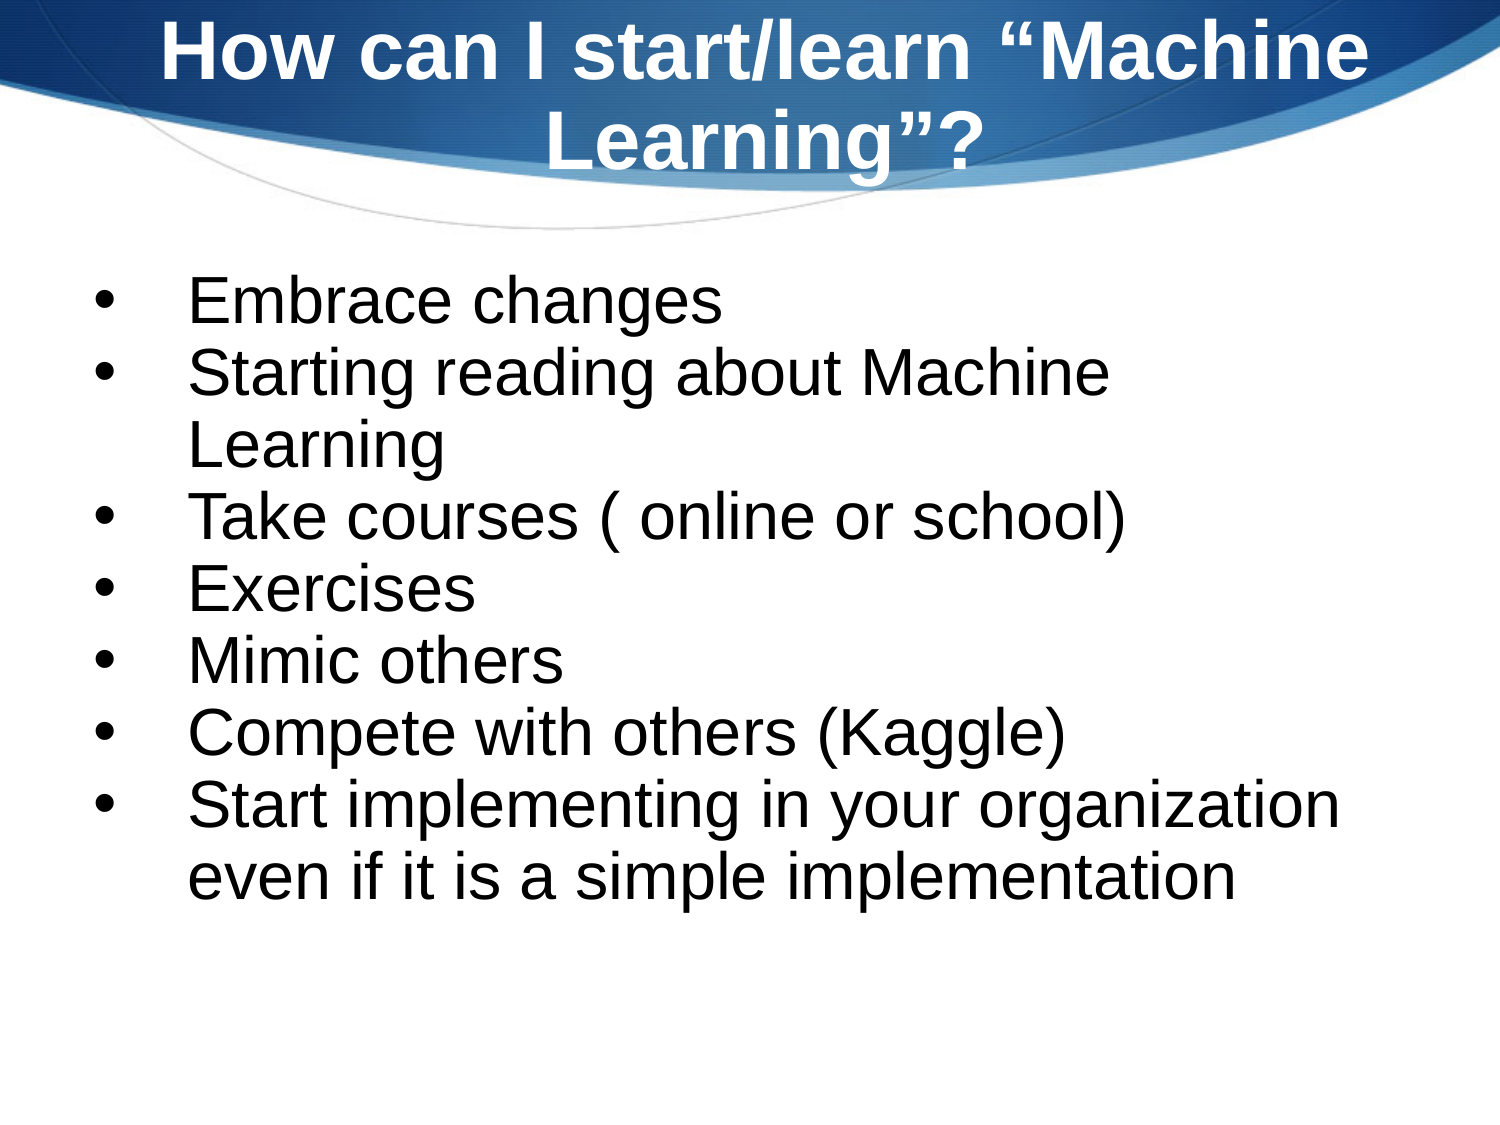

How can I start/learn “Machine Learning”?
Embrace changes
Starting reading about Machine Learning
Take courses ( online or school)
Exercises
Mimic others
Compete with others (Kaggle)
Start implementing in your organization even if it is a simple implementation